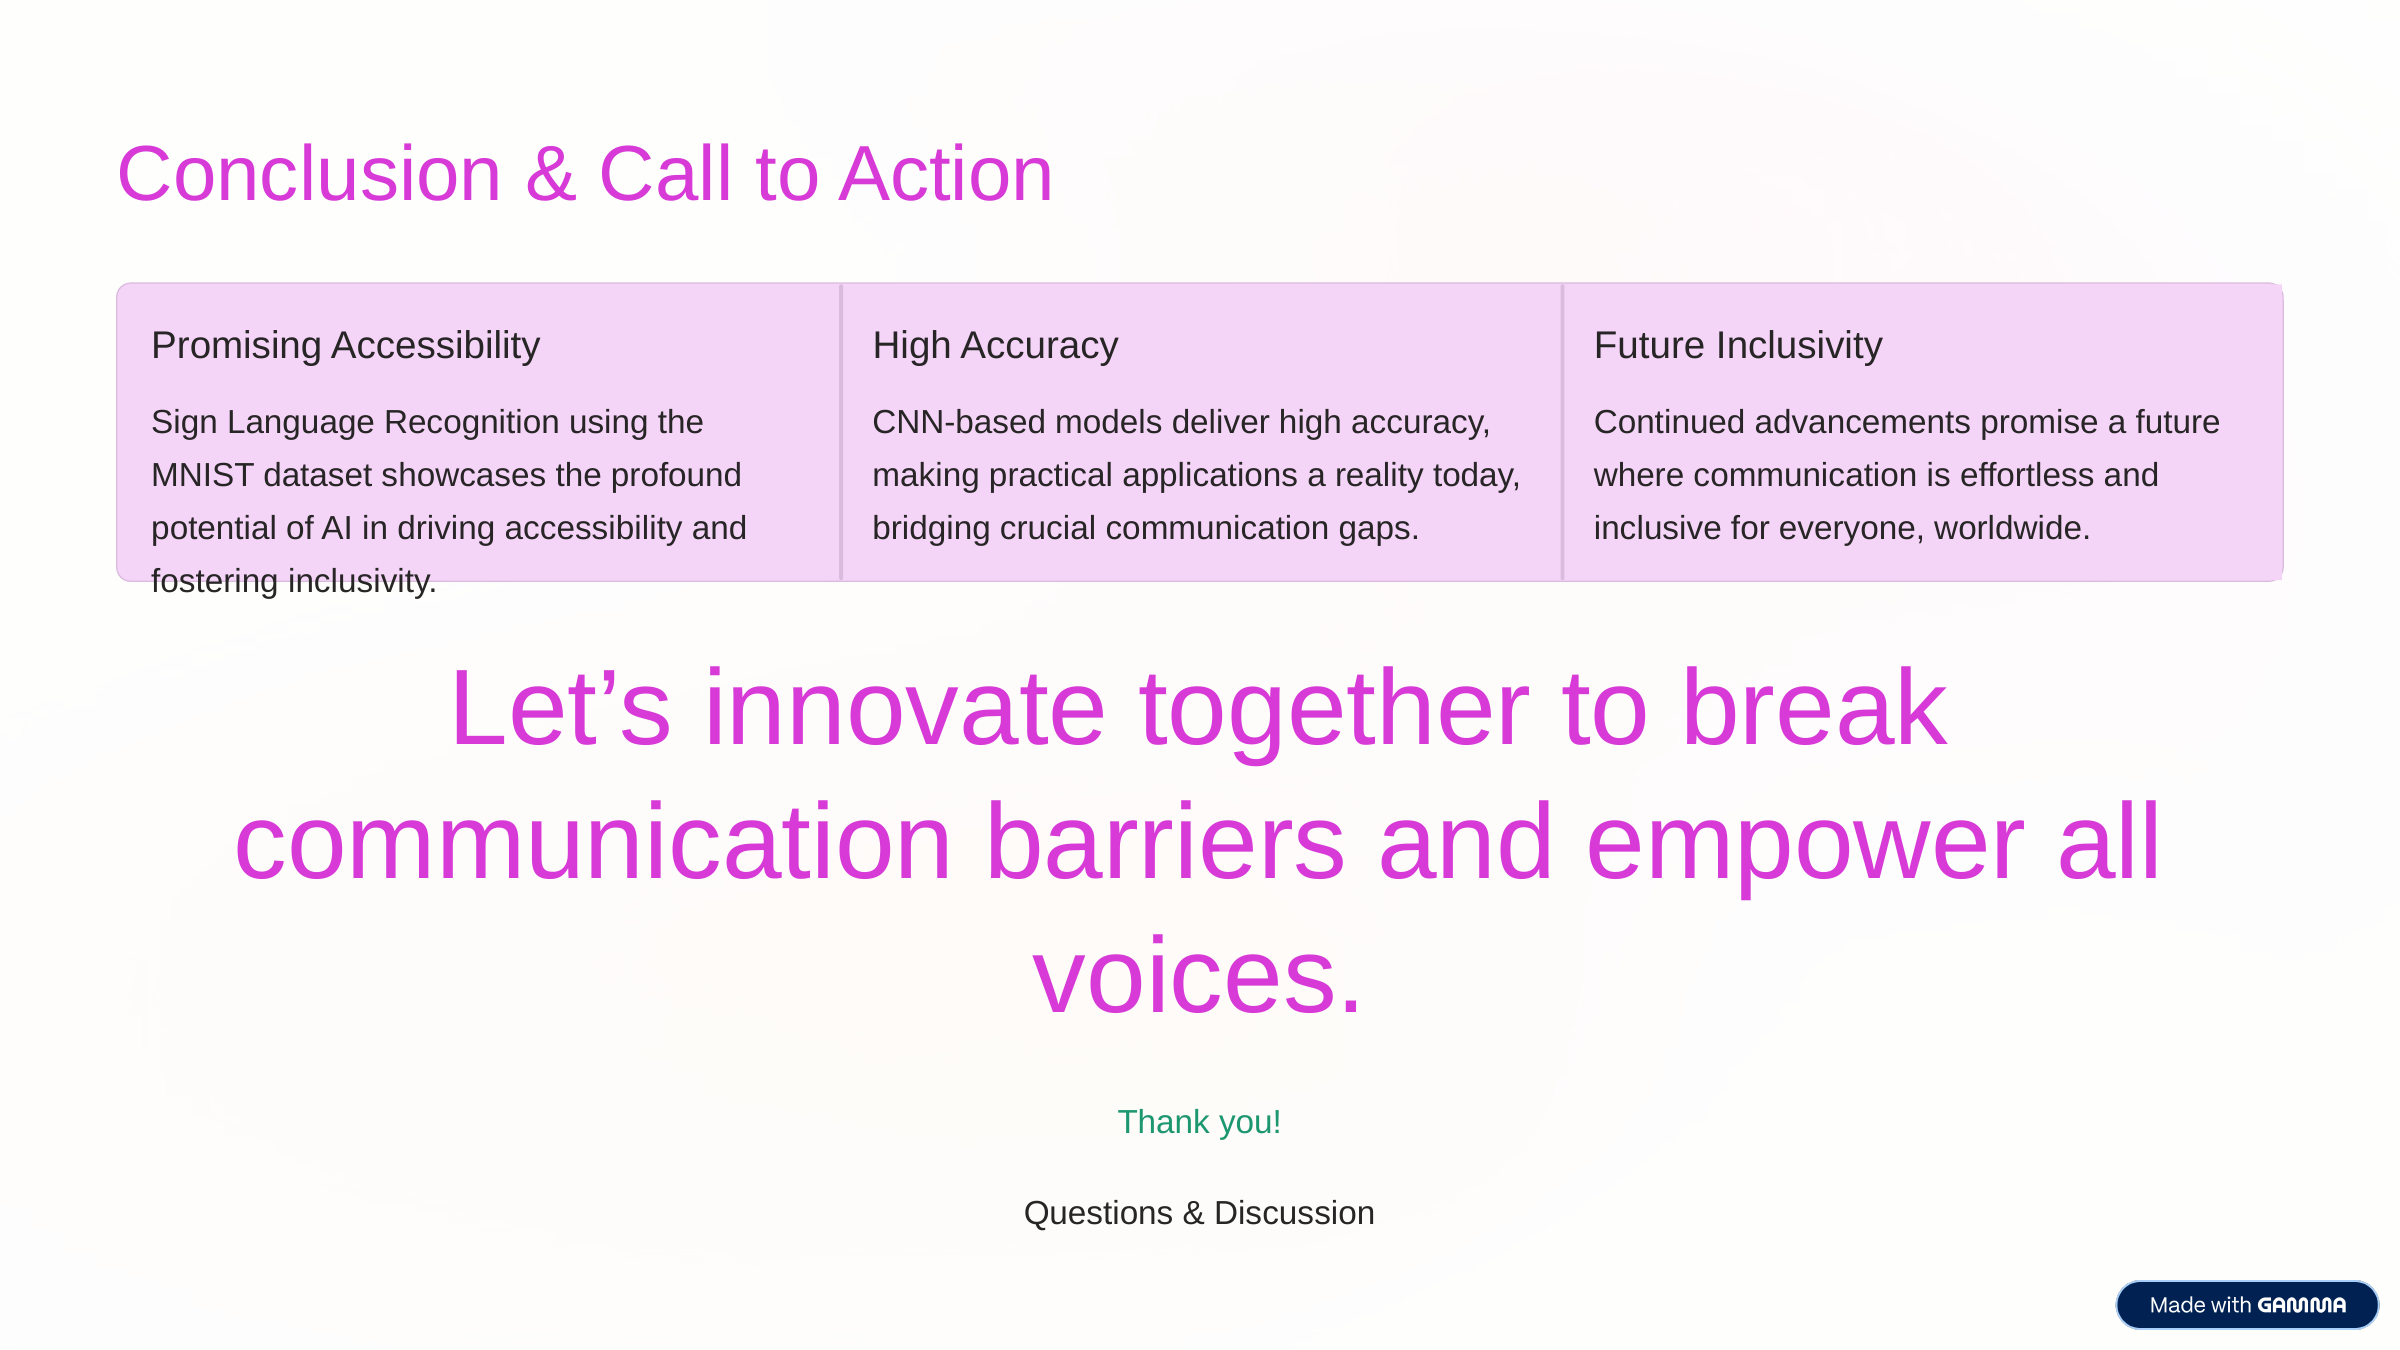

Conclusion & Call to Action

Promising Accessibility
High Accuracy
Future Inclusivity
Sign Language Recognition using the MNIST dataset showcases the profound potential of AI in driving accessibility and fostering inclusivity.
CNN-based models deliver high accuracy, making practical applications a reality today, bridging crucial communication gaps.
Continued advancements promise a future where communication is effortless and inclusive for everyone, worldwide.
Let’s innovate together to break communication barriers and empower all voices.
Thank you!
Questions & Discussion